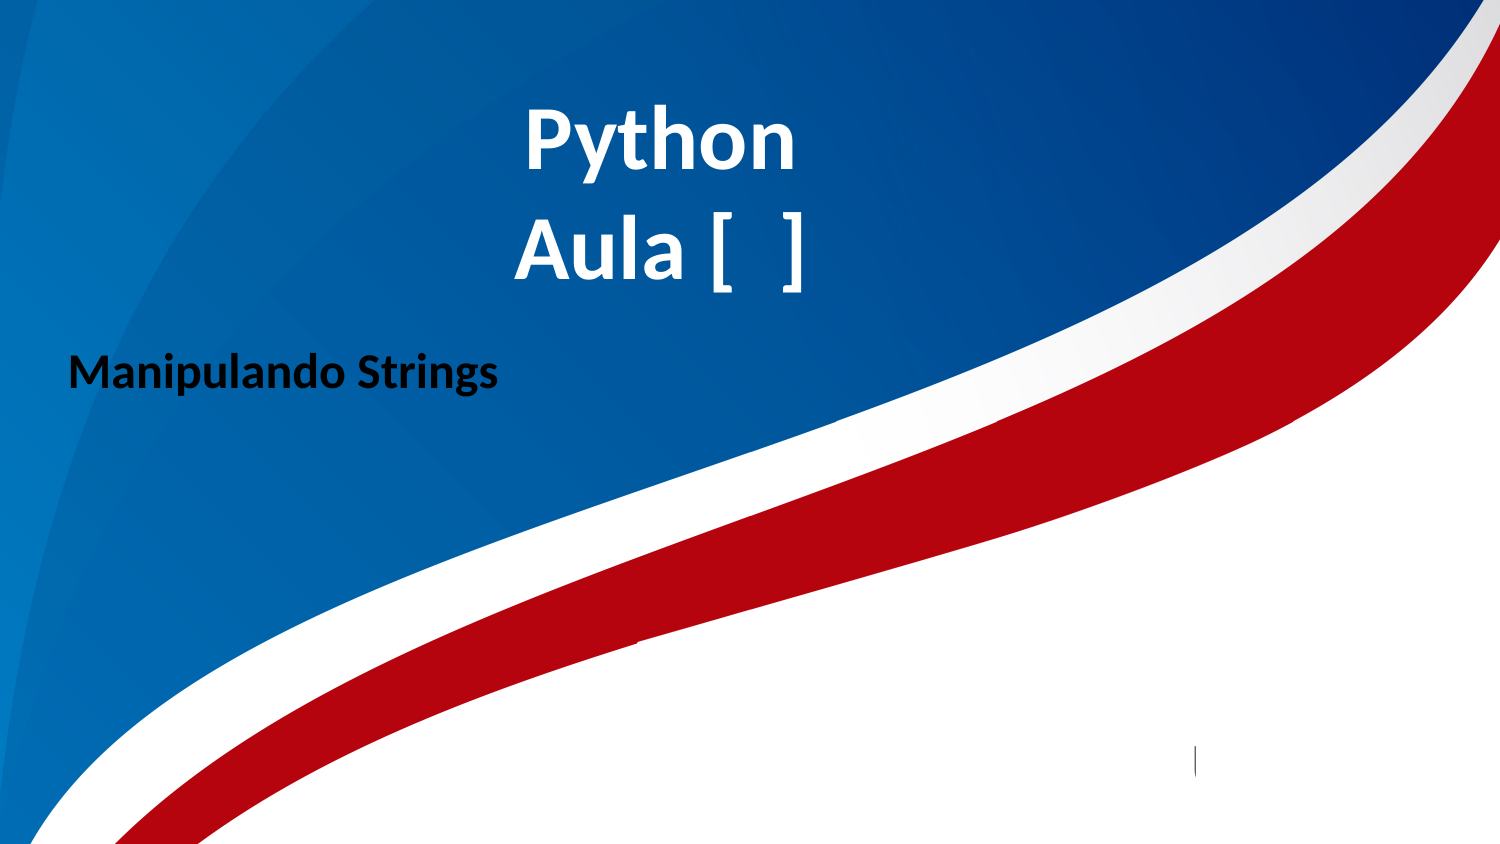

# Python Aula [  ]
Manipulando Strings